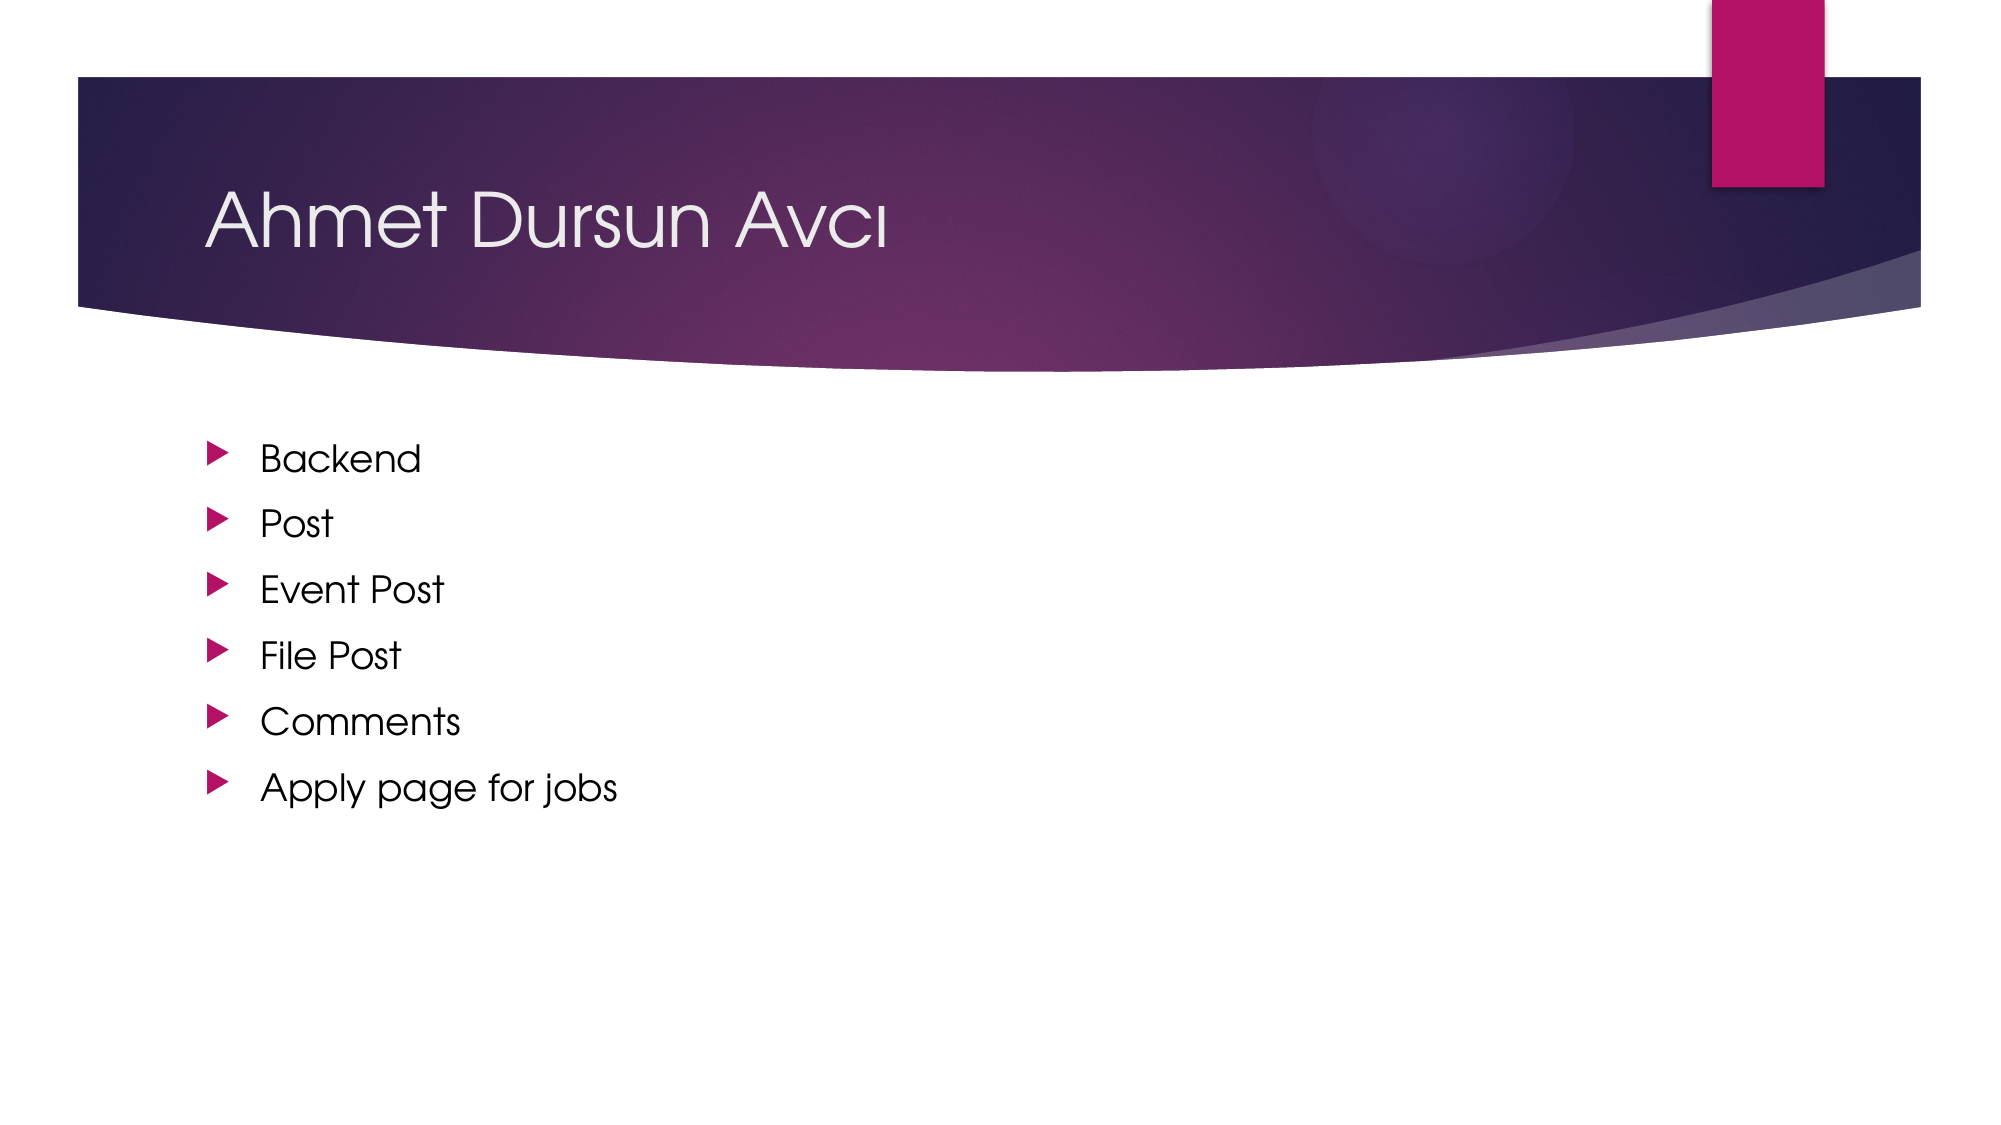

# Ahmet Dursun Avcı
Backend
Post
Event Post
File Post
Comments
Apply page for jobs